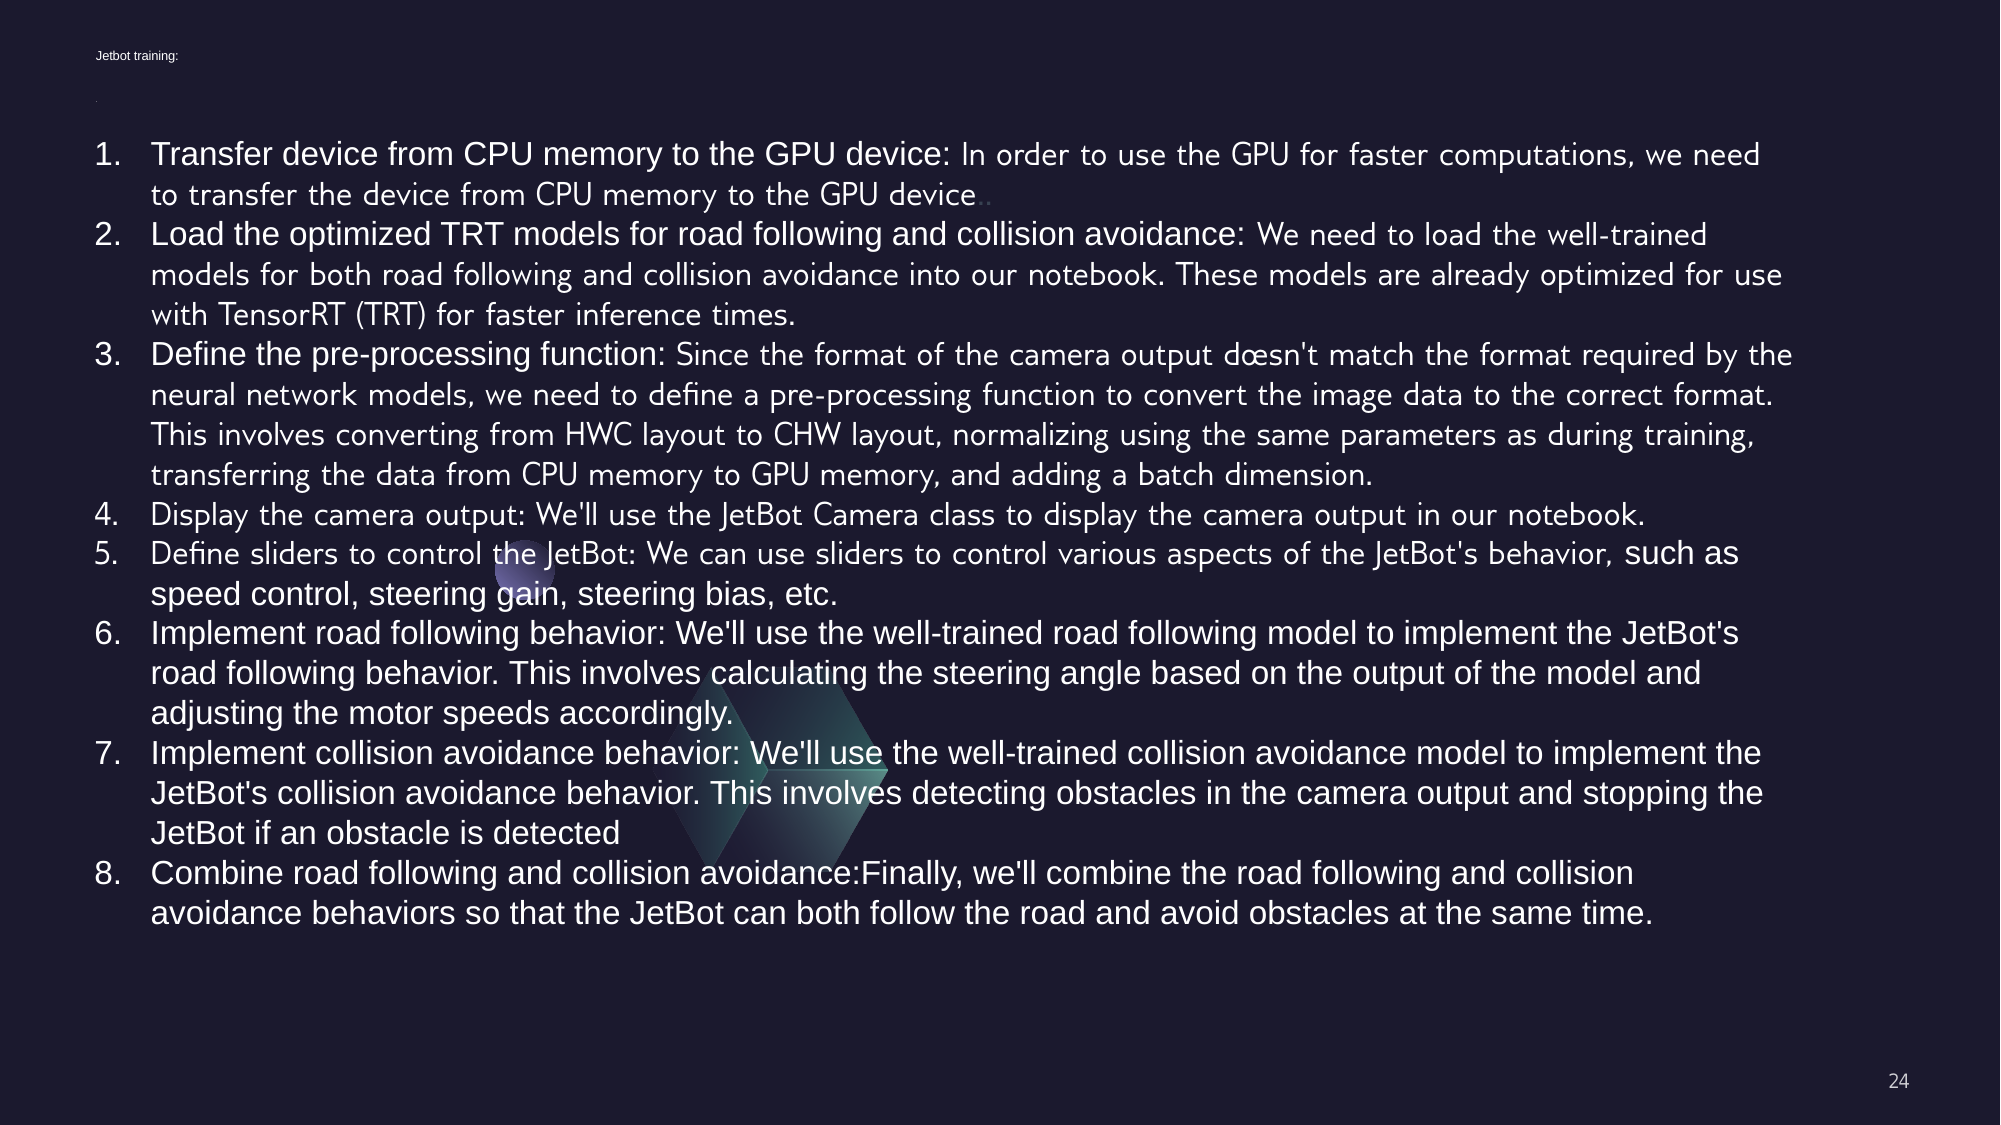

# Jetbot training: .

Transfer device from CPU memory to the GPU device: In order to use the GPU for faster computations, we need to transfer the device from CPU memory to the GPU device..
Load the optimized TRT models for road following and collision avoidance: We need to load the well-trained models for both road following and collision avoidance into our notebook. These models are already optimized for use with TensorRT (TRT) for faster inference times.
Define the pre-processing function: Since the format of the camera output doesn't match the format required by the neural network models, we need to define a pre-processing function to convert the image data to the correct format. This involves converting from HWC layout to CHW layout, normalizing using the same parameters as during training, transferring the data from CPU memory to GPU memory, and adding a batch dimension.
Display the camera output: We'll use the JetBot Camera class to display the camera output in our notebook.
Define sliders to control the JetBot: We can use sliders to control various aspects of the JetBot's behavior, such as speed control, steering gain, steering bias, etc.
Implement road following behavior: We'll use the well-trained road following model to implement the JetBot's road following behavior. This involves calculating the steering angle based on the output of the model and adjusting the motor speeds accordingly.
Implement collision avoidance behavior: We'll use the well-trained collision avoidance model to implement the JetBot's collision avoidance behavior. This involves detecting obstacles in the camera output and stopping the JetBot if an obstacle is detected
Combine road following and collision avoidance:Finally, we'll combine the road following and collision avoidance behaviors so that the JetBot can both follow the road and avoid obstacles at the same time.

24